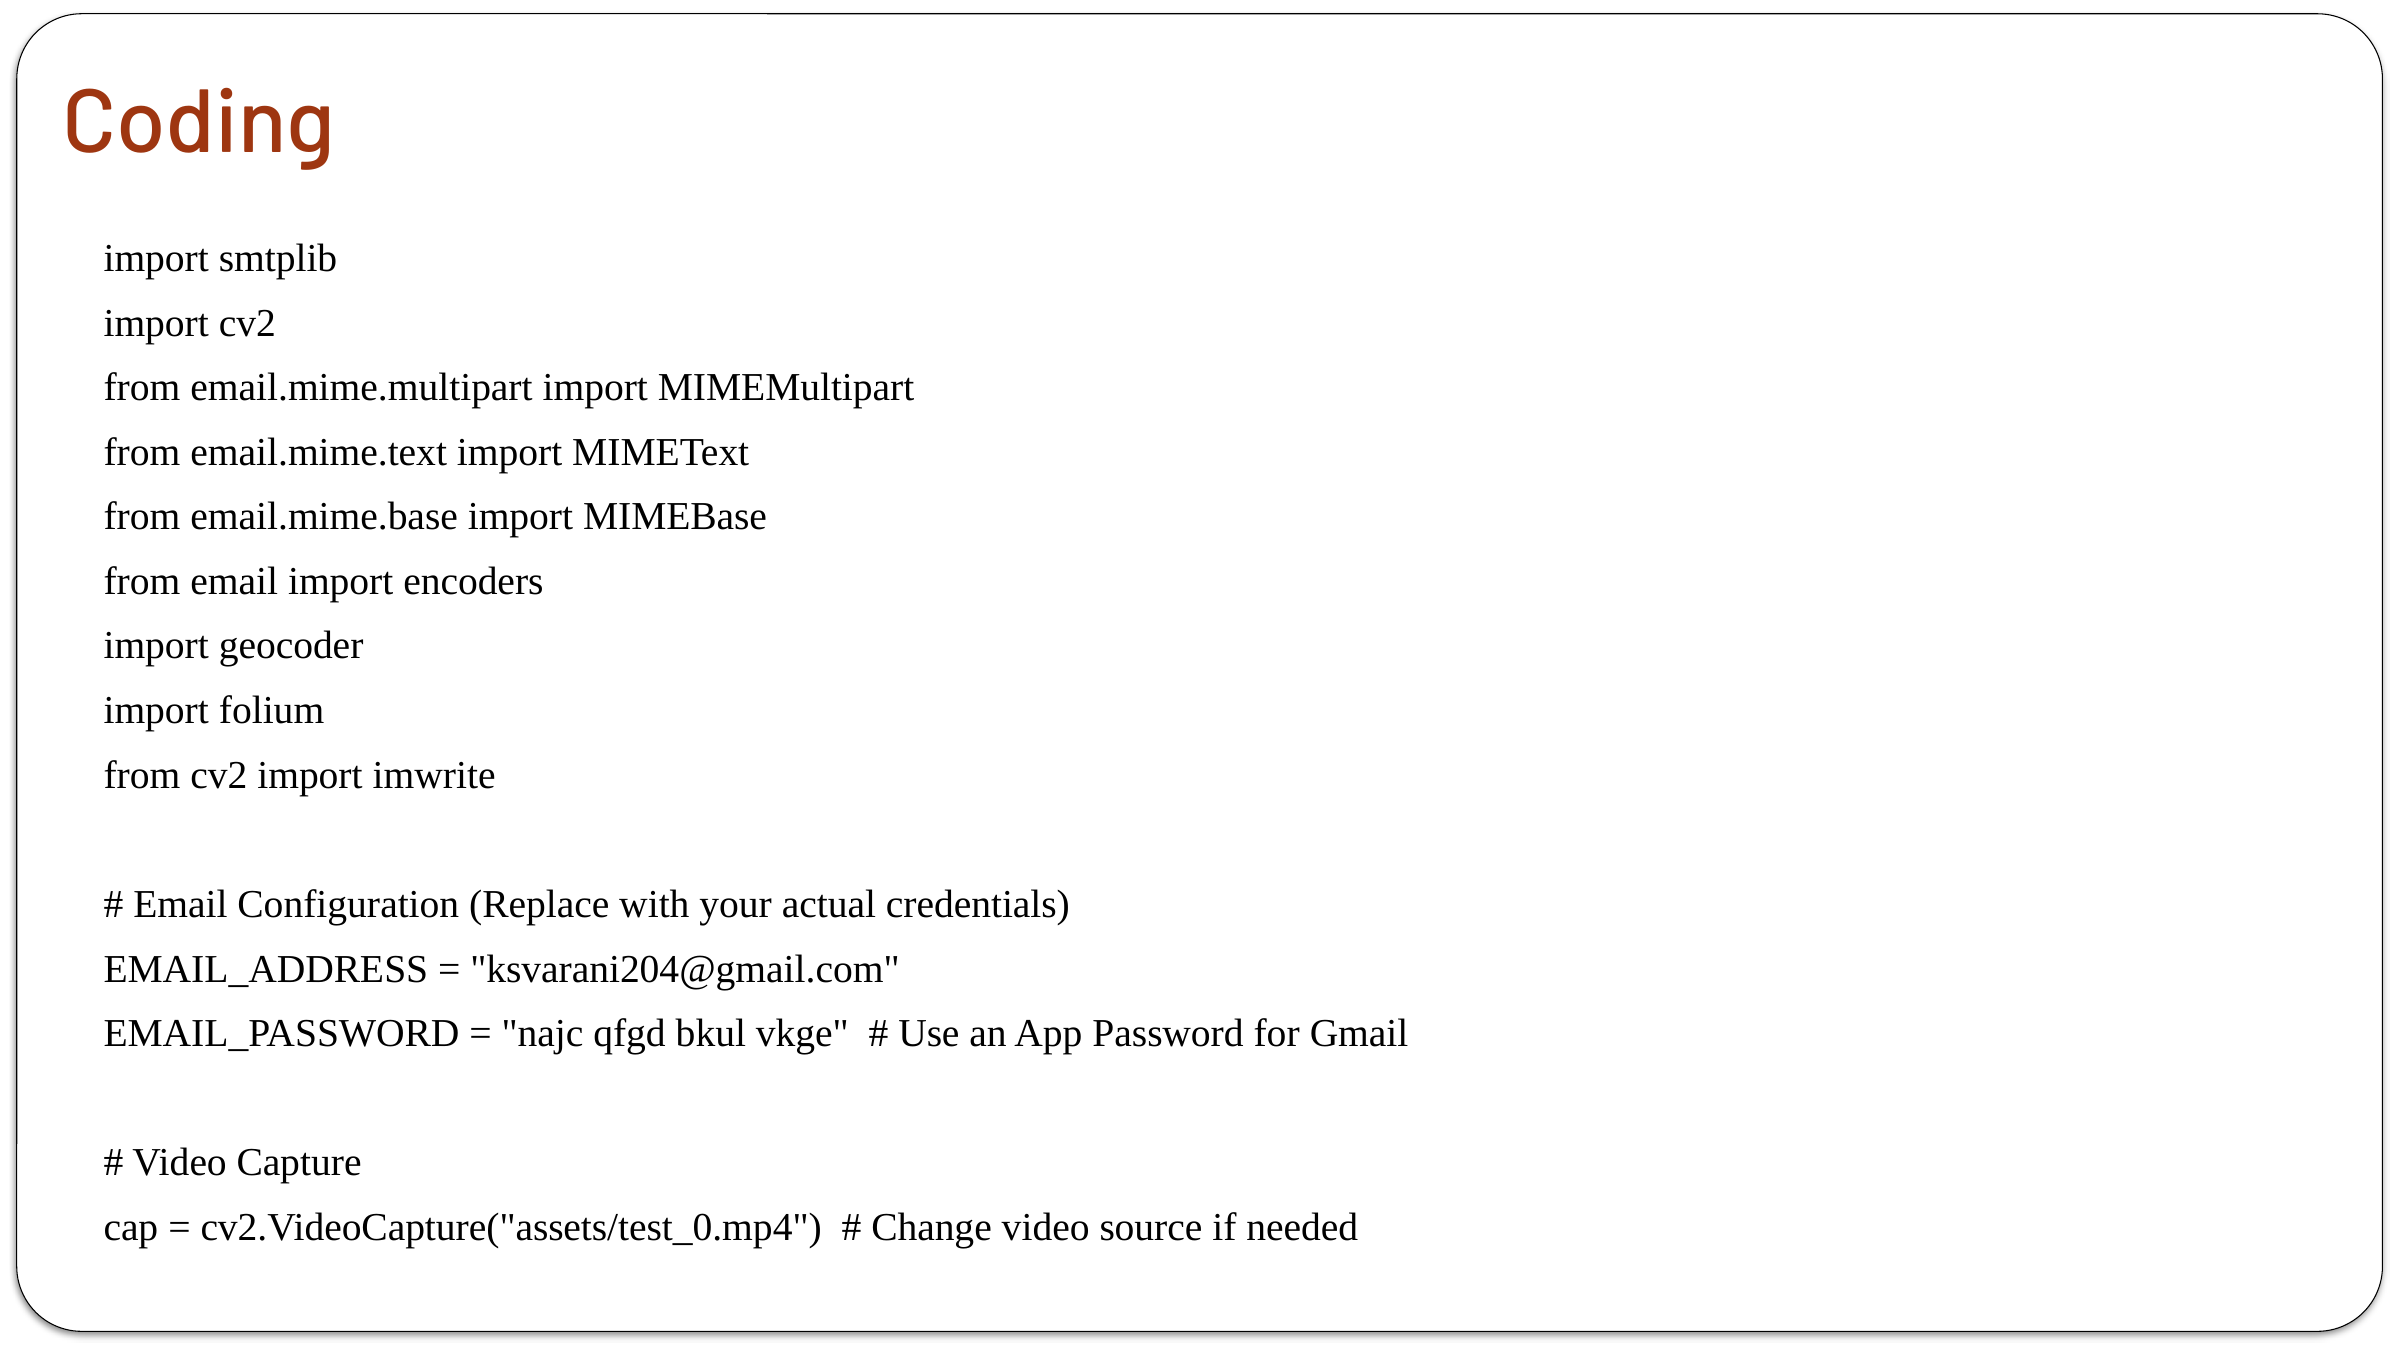

Coding
import smtplib
import cv2
from email.mime.multipart import MIMEMultipart
from email.mime.text import MIMEText
from email.mime.base import MIMEBase
from email import encoders
import geocoder
import folium
from cv2 import imwrite

# Email Configuration (Replace with your actual credentials)
EMAIL_ADDRESS = "ksvarani204@gmail.com"
EMAIL_PASSWORD = "najc qfgd bkul vkge"  # Use an App Password for Gmail

# Video Capture
cap = cv2.VideoCapture("assets/test_0.mp4")  # Change video source if needed
if not cap.isOpened():